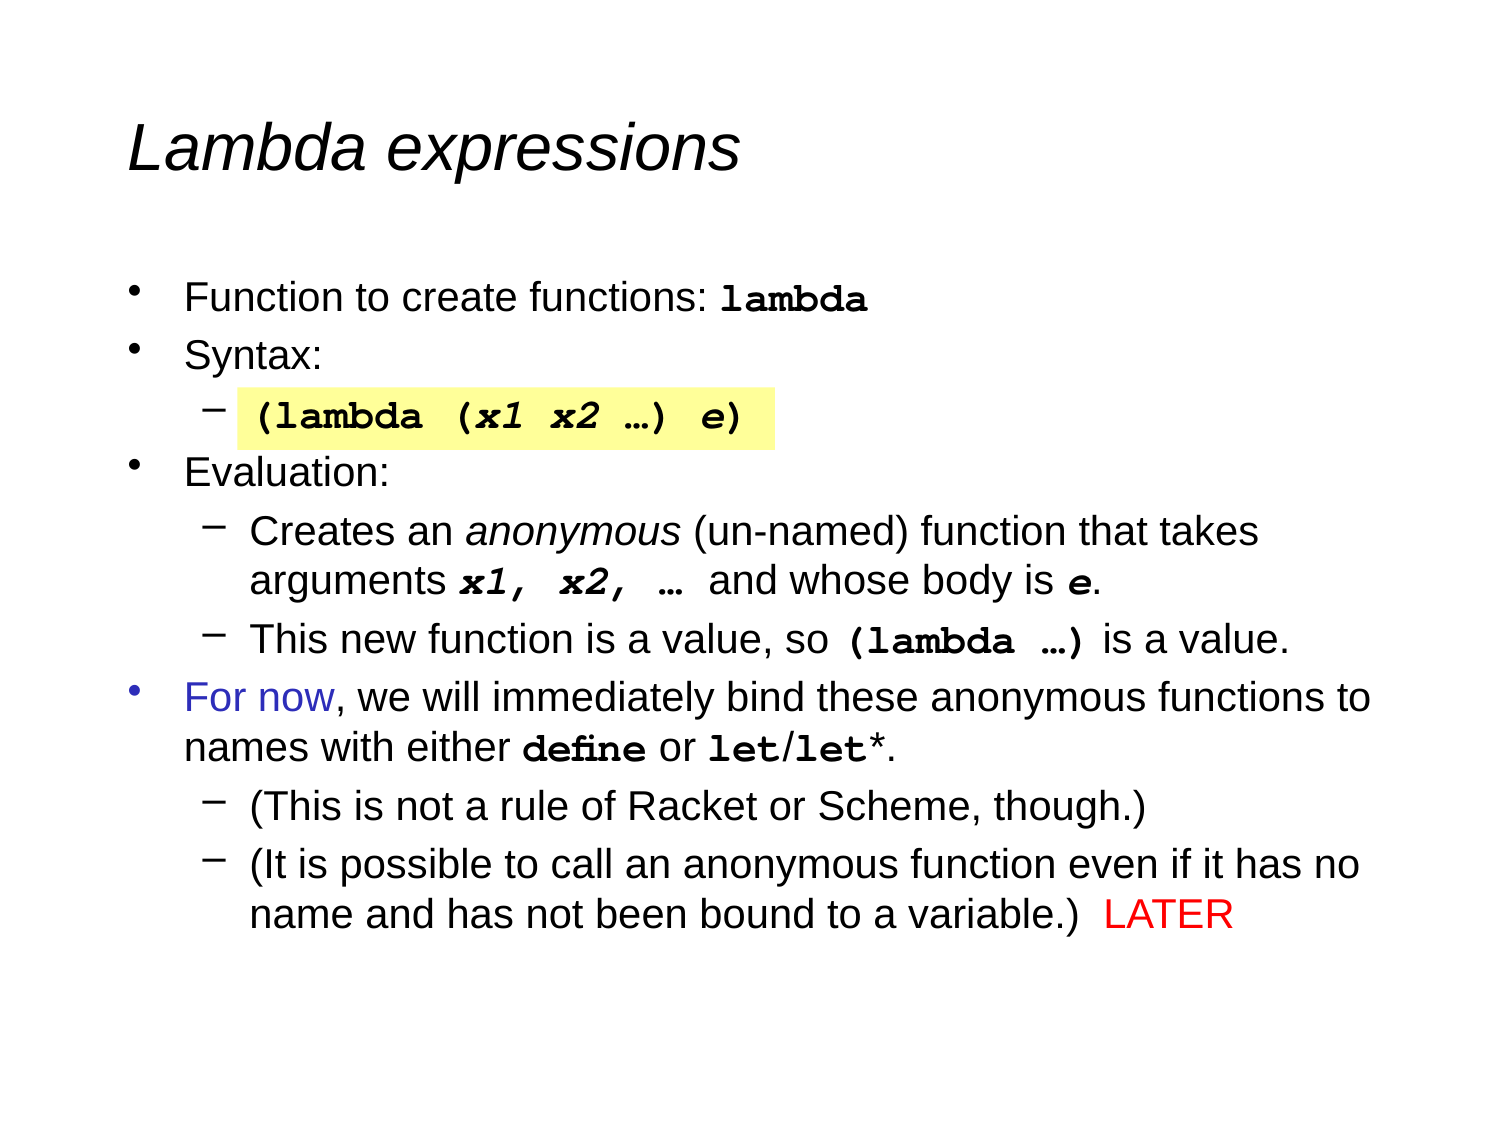

# Lambda expressions
Function to create functions: lambda
Syntax:
(lambda (x1 x2 …) e)
Evaluation:
Creates an anonymous (un-named) function that takes arguments x1, x2, … and whose body is e.
This new function is a value, so (lambda …) is a value.
For now, we will immediately bind these anonymous functions to names with either define or let/let*.
(This is not a rule of Racket or Scheme, though.)
(It is possible to call an anonymous function even if it has no name and has not been bound to a variable.)  LATER